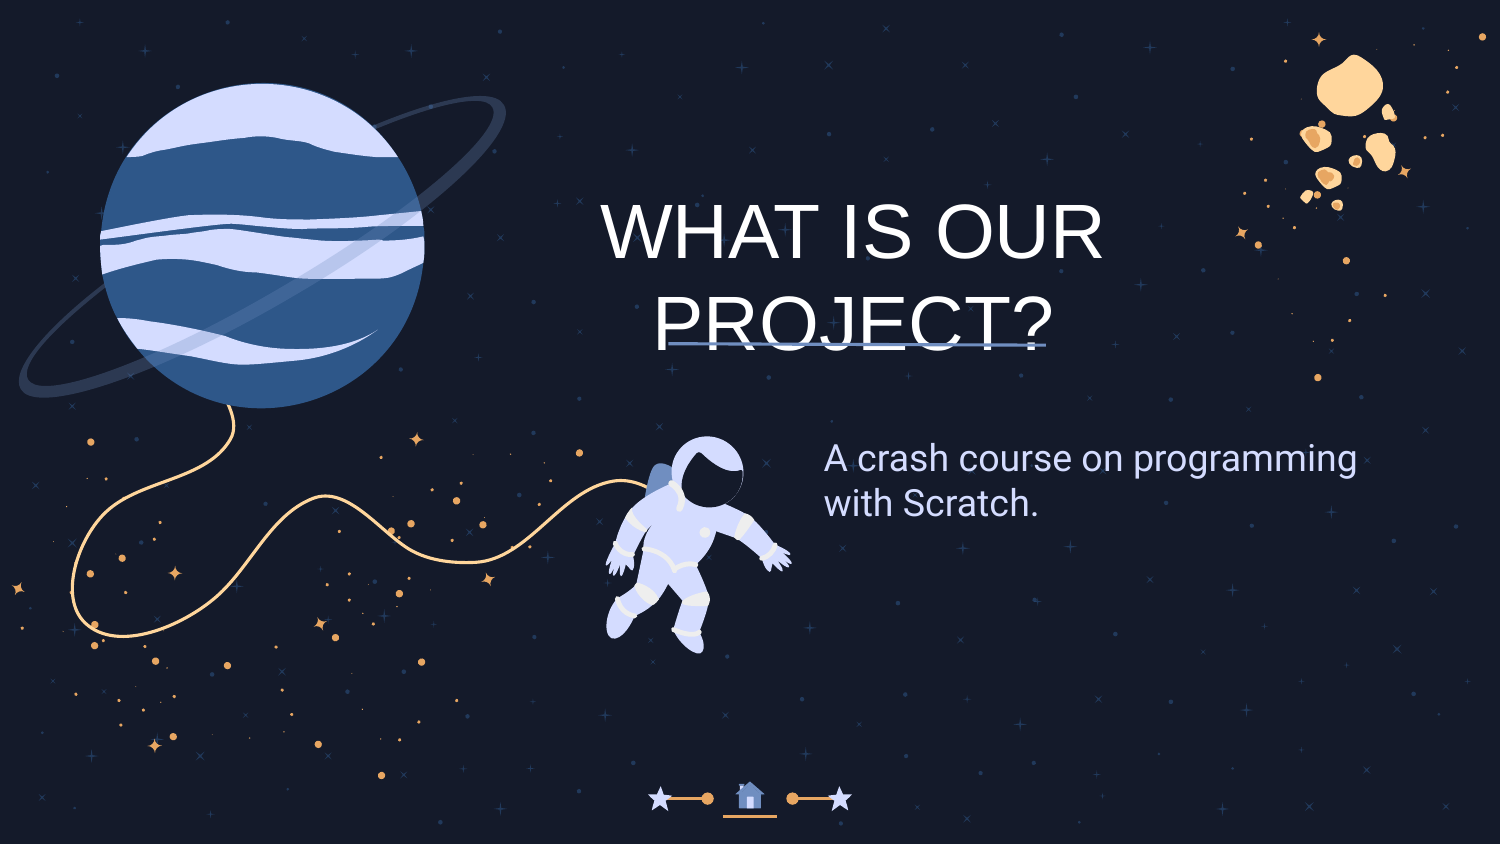

WHAT IS OUR PROJECT?
A crash course on programming with Scratch.